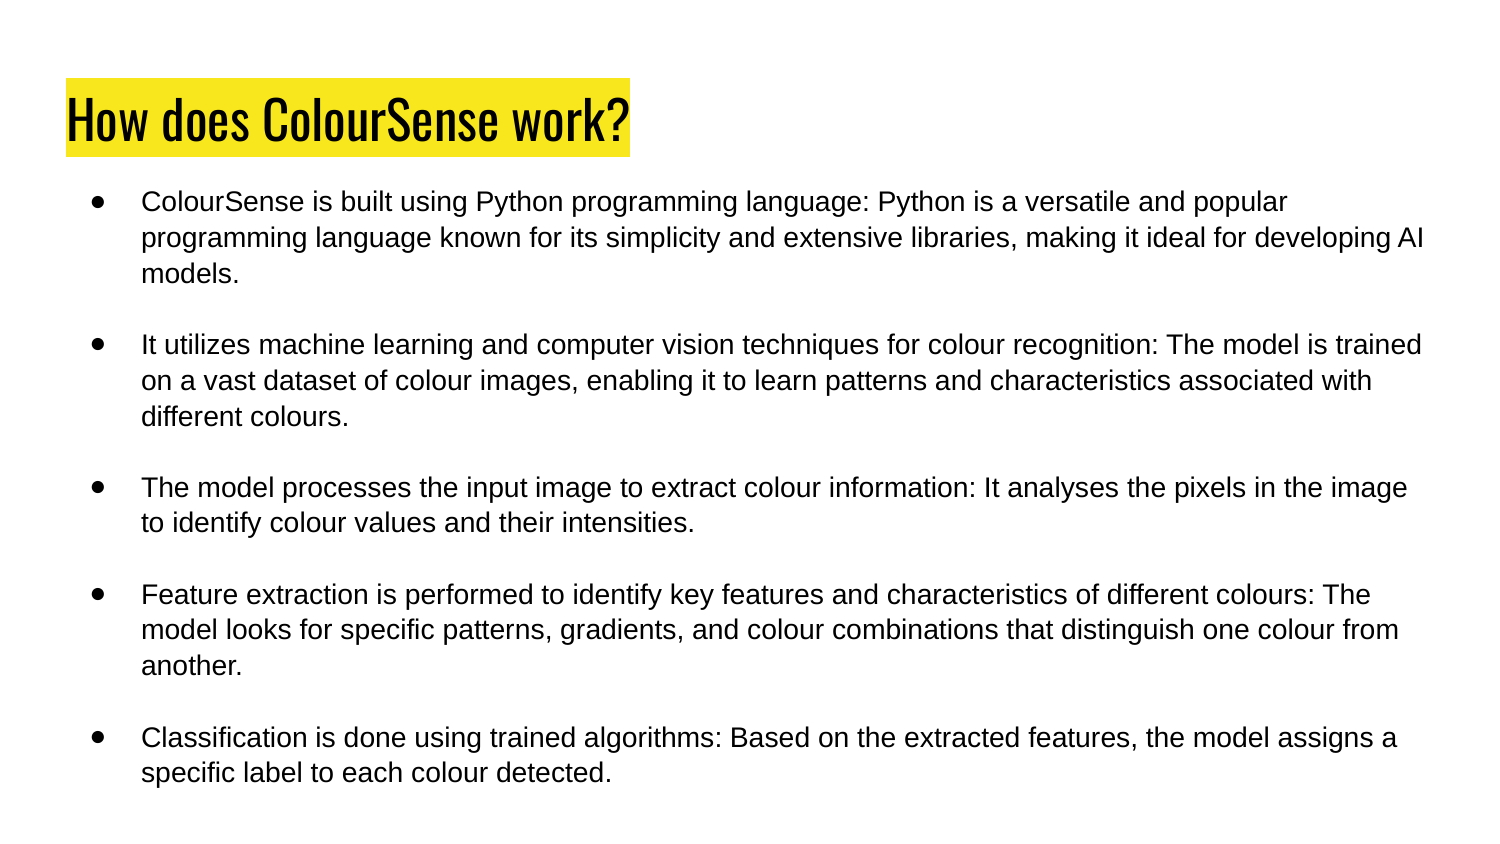

# How does ColourSense work?
ColourSense is built using Python programming language: Python is a versatile and popular programming language known for its simplicity and extensive libraries, making it ideal for developing AI models.

It utilizes machine learning and computer vision techniques for colour recognition: The model is trained on a vast dataset of colour images, enabling it to learn patterns and characteristics associated with different colours.

The model processes the input image to extract colour information: It analyses the pixels in the image to identify colour values and their intensities.

Feature extraction is performed to identify key features and characteristics of different colours: The model looks for specific patterns, gradients, and colour combinations that distinguish one colour from another.

Classification is done using trained algorithms: Based on the extracted features, the model assigns a specific label to each colour detected.